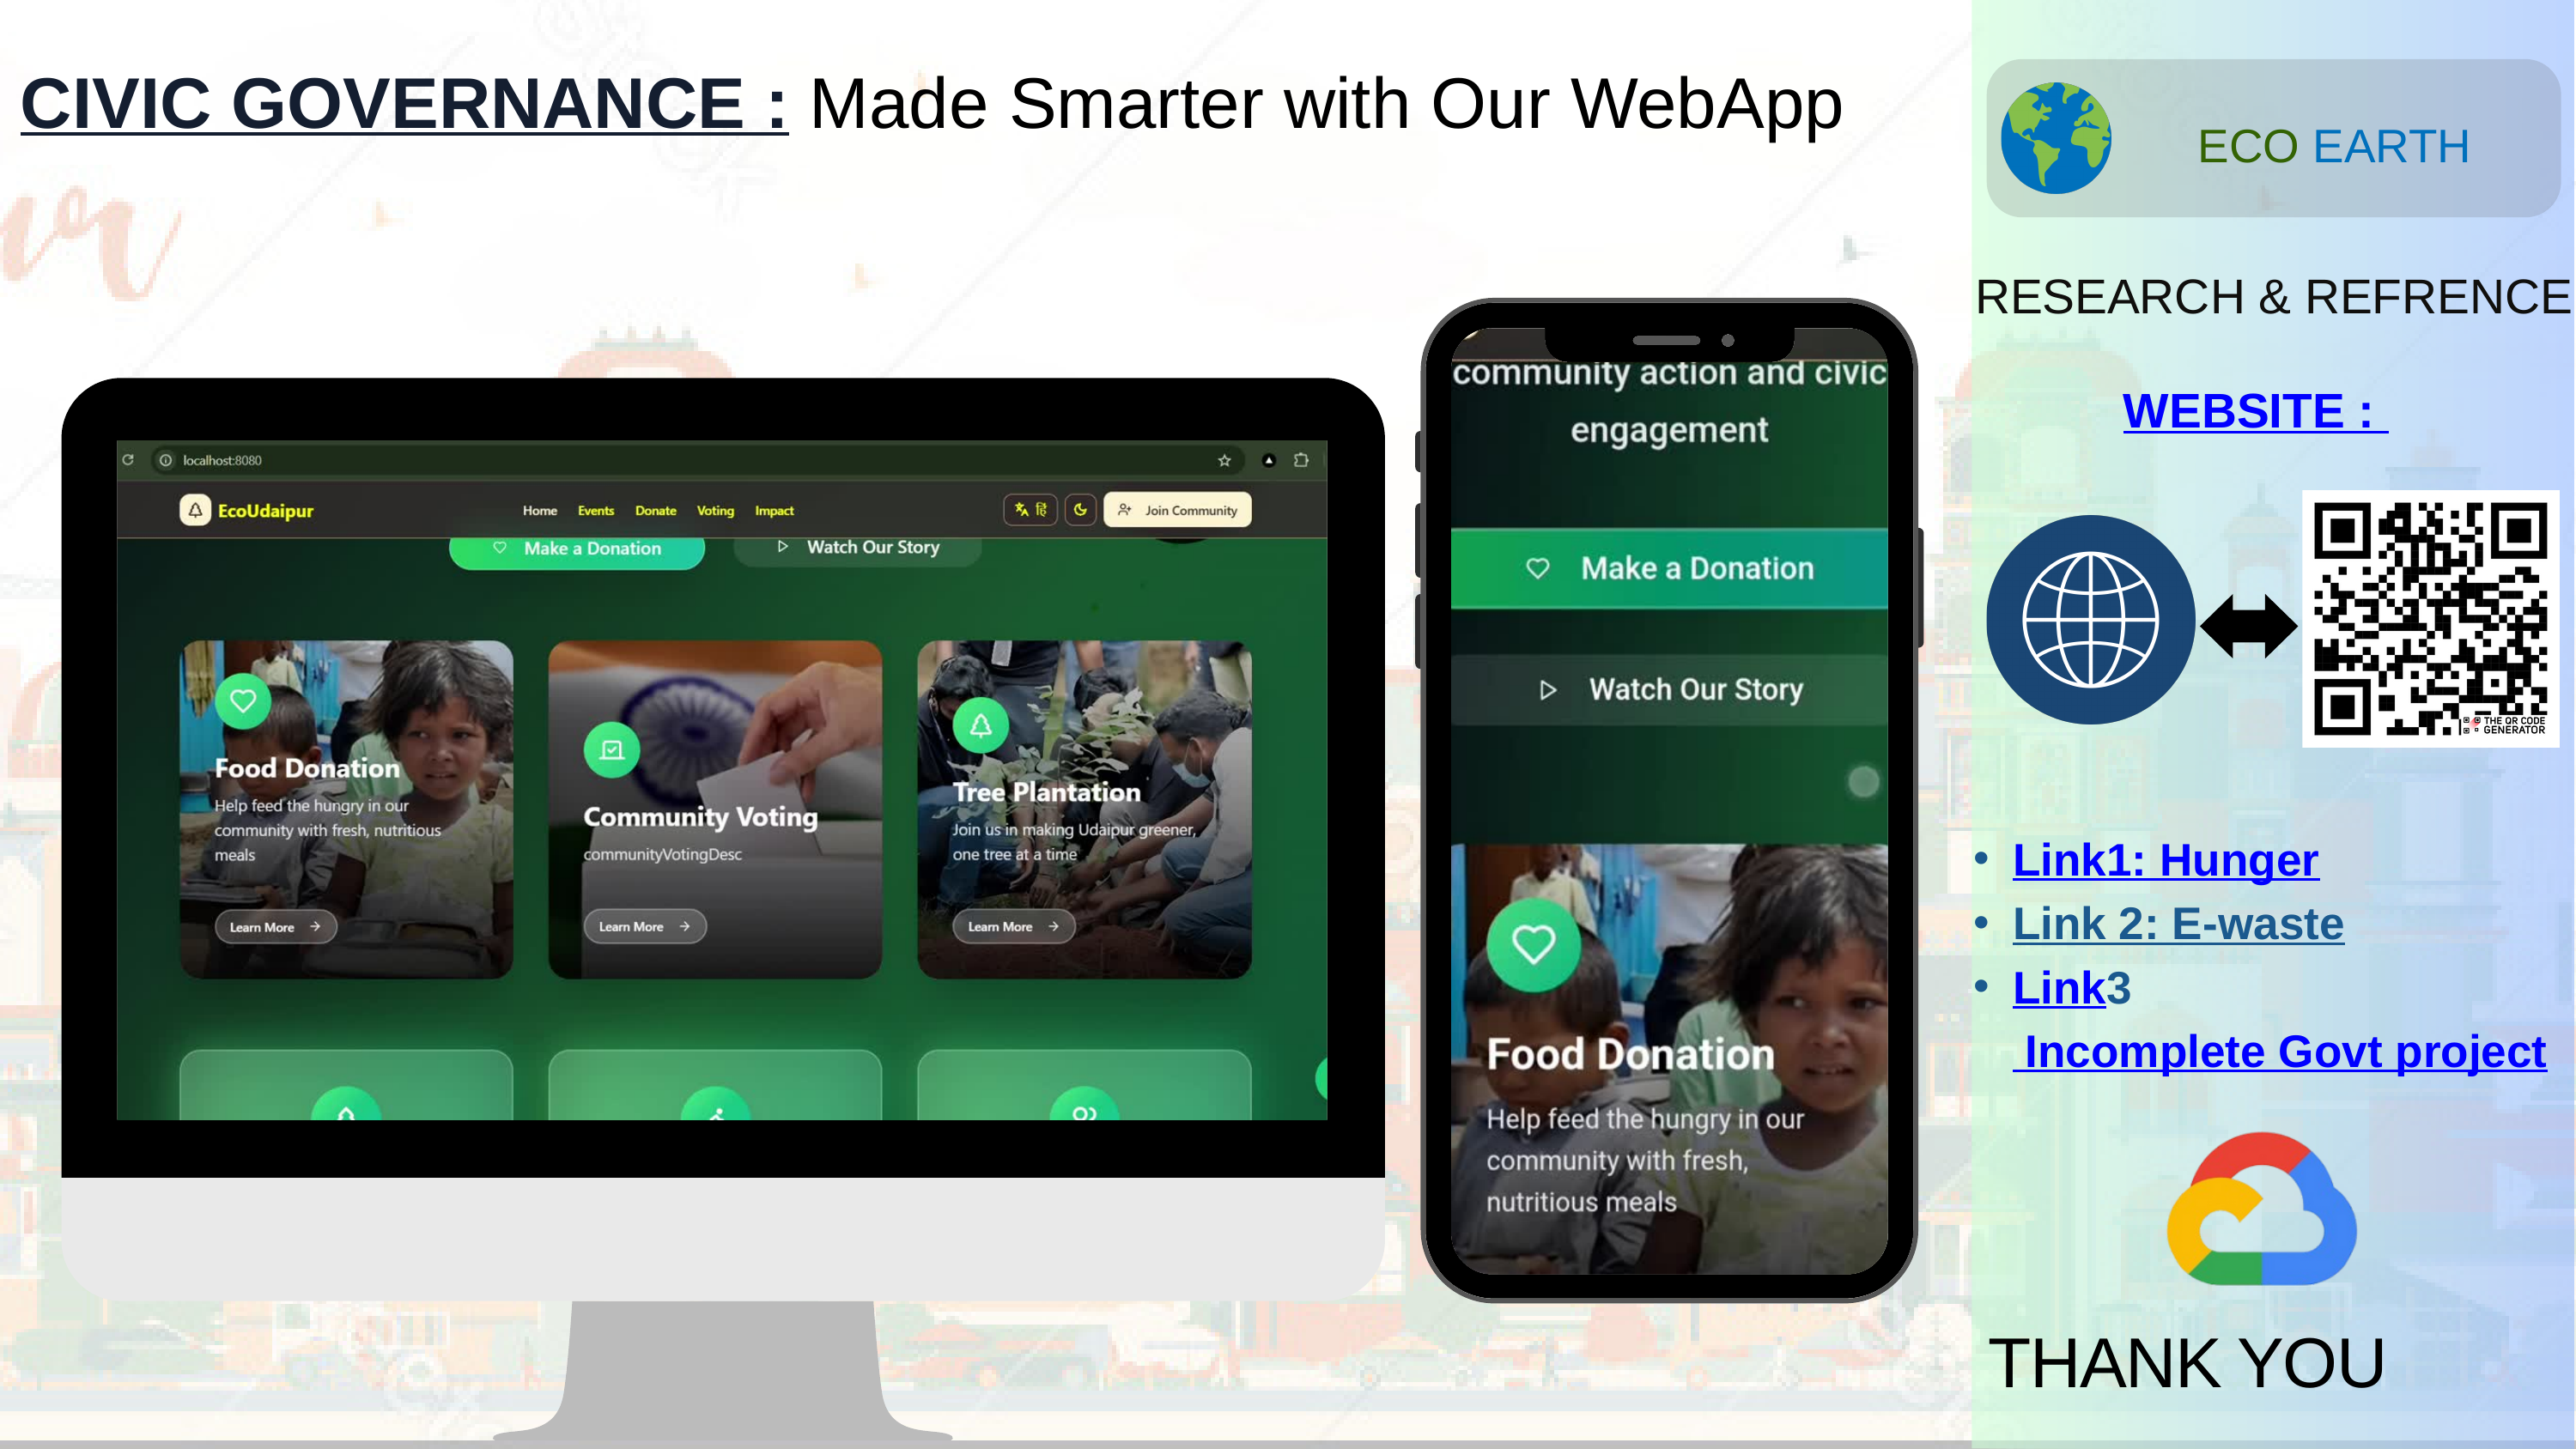

CIVIC GOVERNANCE : Made Smarter with Our WebApp

ECO EARTH
RESEARCH & REFRENCE

WEBSITE :

Link1: Hunger
Link 2: E-waste
Link3 Incomplete Govt project

THANK YOU